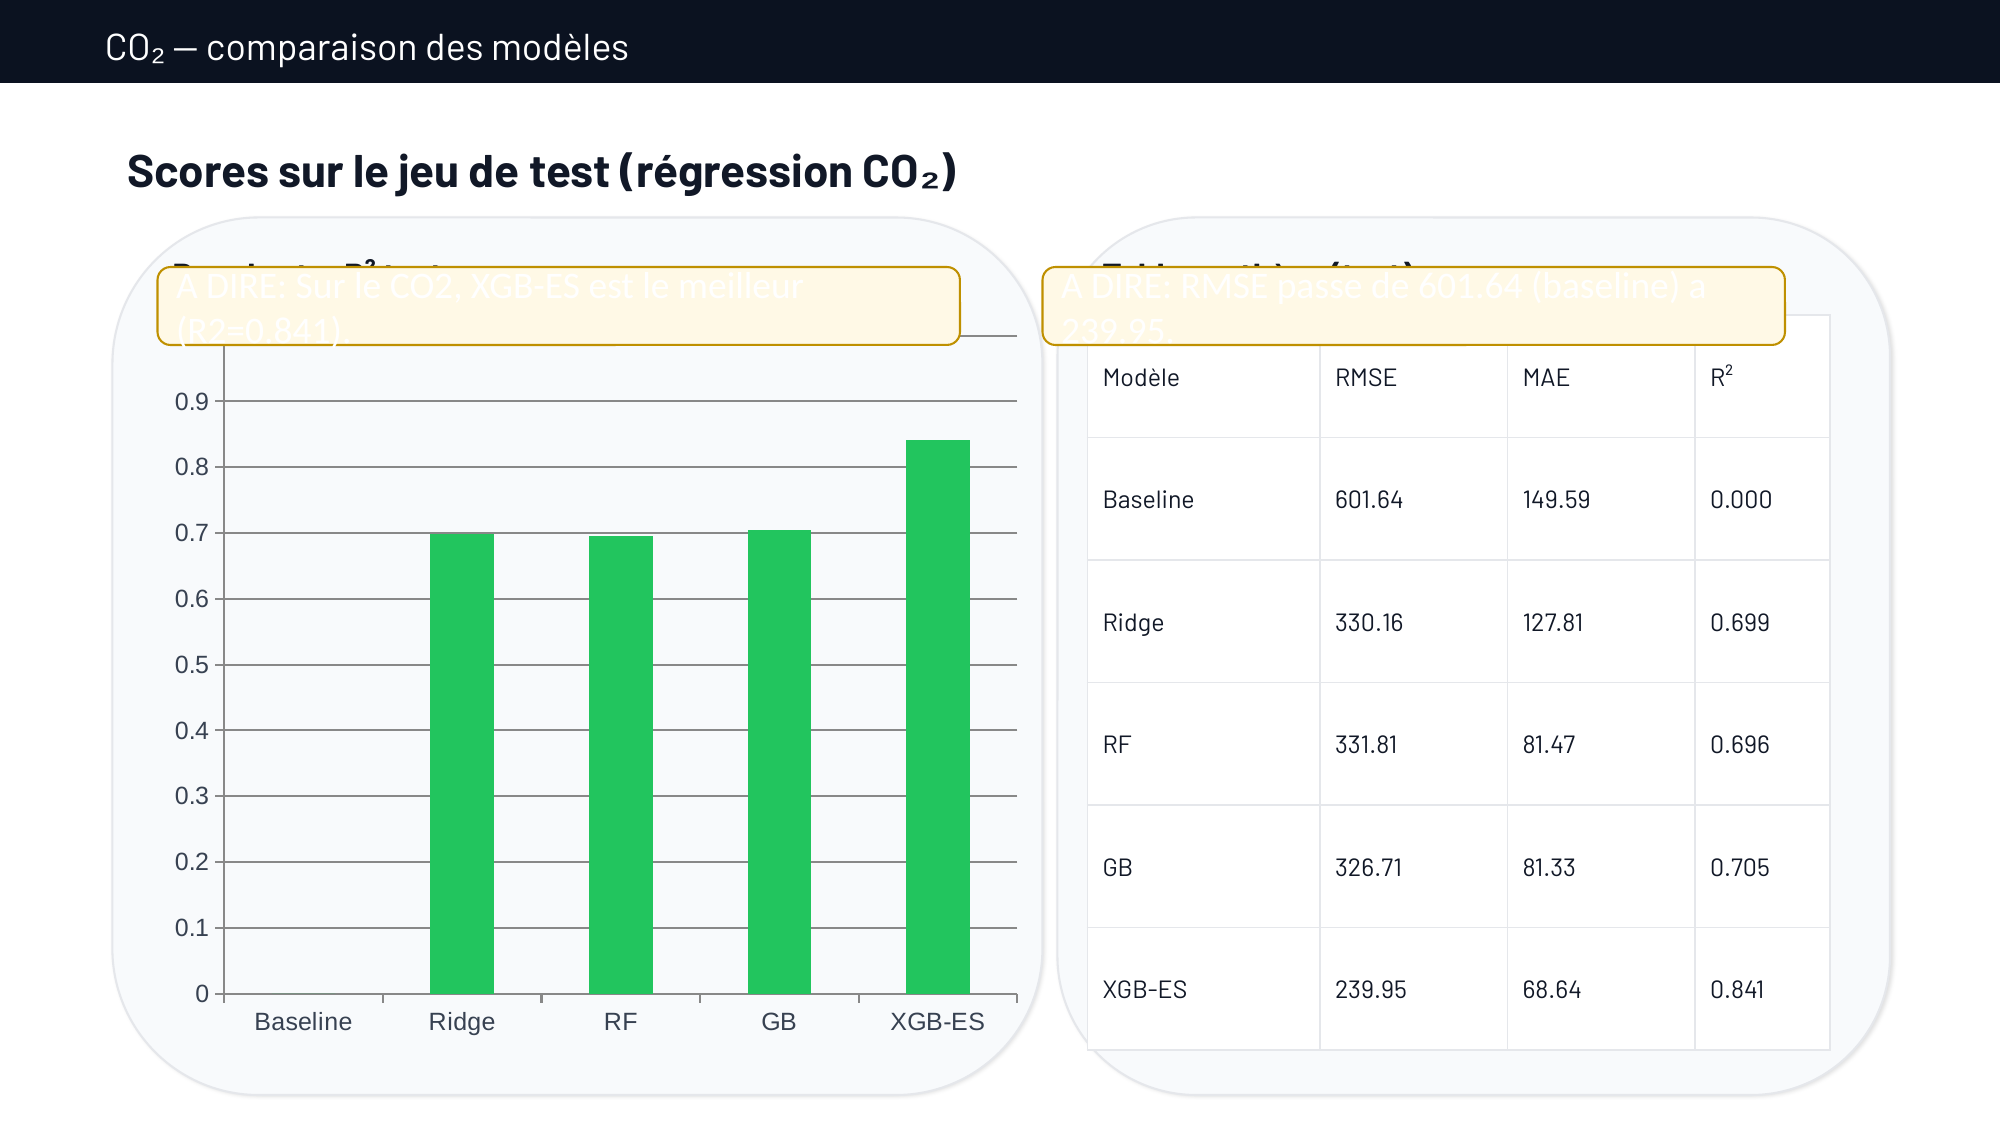

CO₂ — comparaison des modèles
Scores sur le jeu de test (régression CO₂)

Bar chart — R² test
Table synthèse (test)
A DIRE: Sur le CO2, XGB-ES est le meilleur (R2=0.841).
A DIRE: RMSE passe de 601.64 (baseline) a 239.95.

### Chart

| Category | R² (test) |
|---|---|
| Baseline | 0.0 |
| Ridge | 0.699 |
| RF | 0.696 |
| GB | 0.705 |
| XGB-ES | 0.841 |
| Modèle | RMSE | MAE | R² |
| --- | --- | --- | --- |
| Baseline | 601.64 | 149.59 | 0.000 |
| Ridge | 330.16 | 127.81 | 0.699 |
| RF | 331.81 | 81.47 | 0.696 |
| GB | 326.71 | 81.33 | 0.705 |
| XGB-ES | 239.95 | 68.64 | 0.841 |